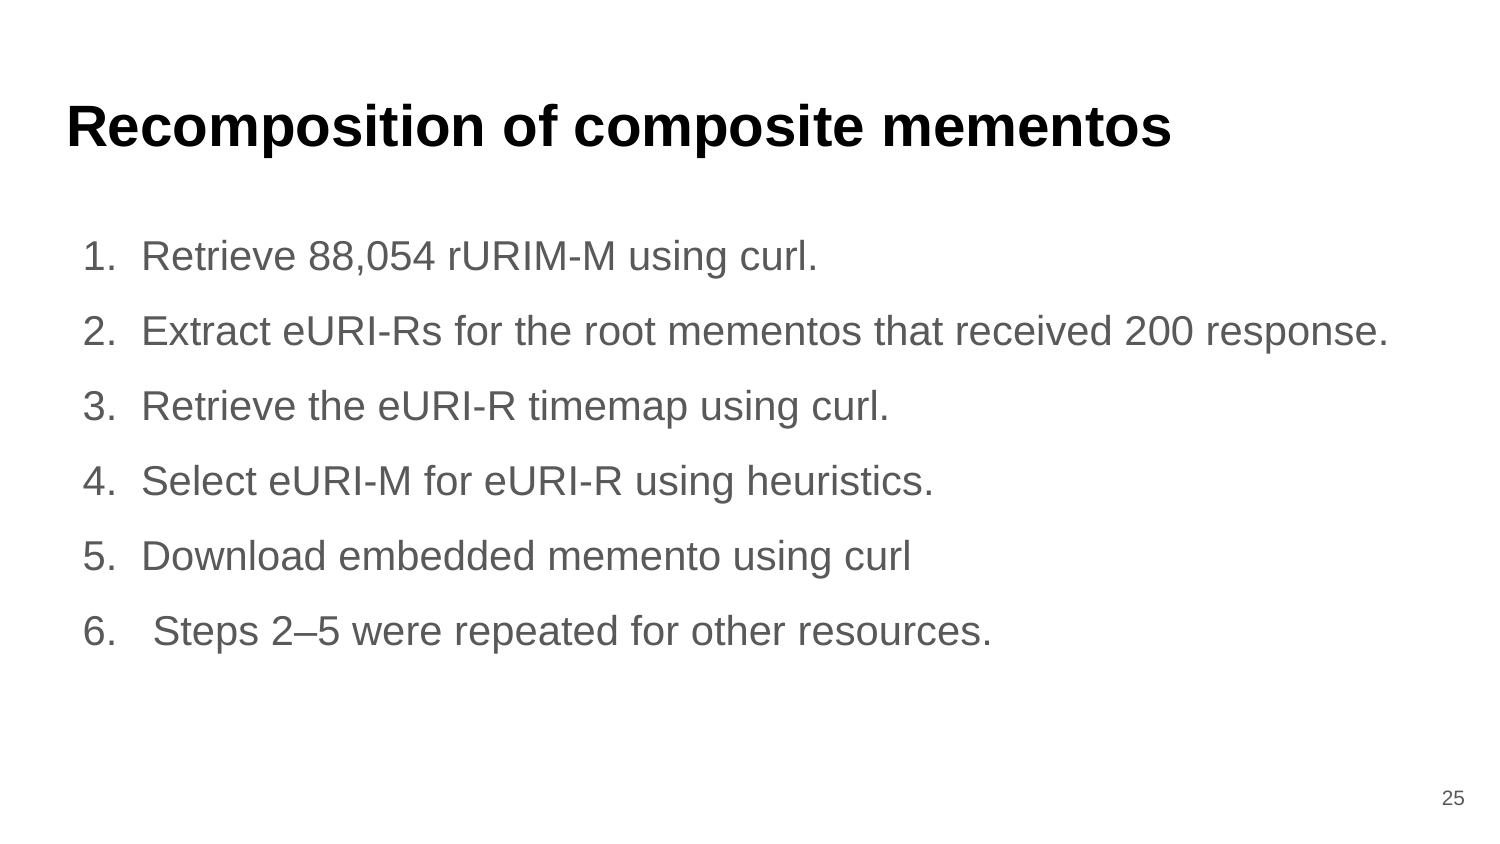

# Recomposition of composite mementos
Retrieve 88,054 rURIM-M using curl.
Extract eURI-Rs for the root mementos that received 200 response.
Retrieve the eURI-R timemap using curl.
Select eURI-M for eURI-R using heuristics.
Download embedded memento using curl
 Steps 2–5 were repeated for other resources.
25